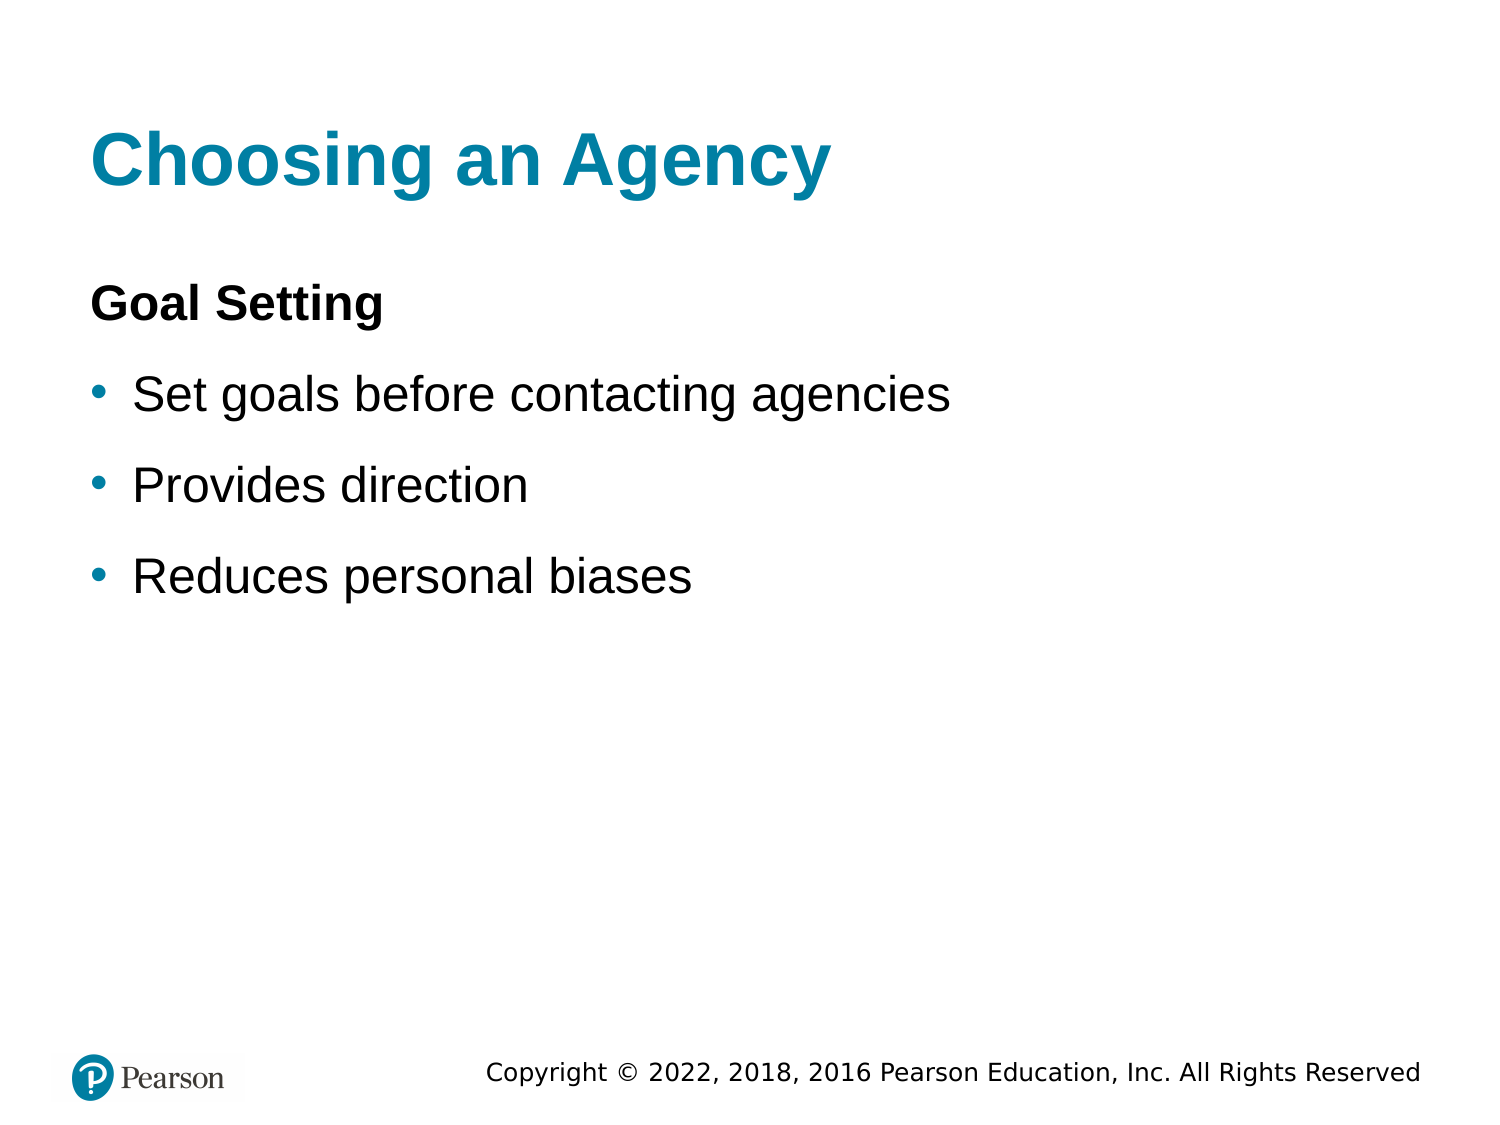

# Choosing an Agency
Goal Setting
Set goals before contacting agencies
Provides direction
Reduces personal biases